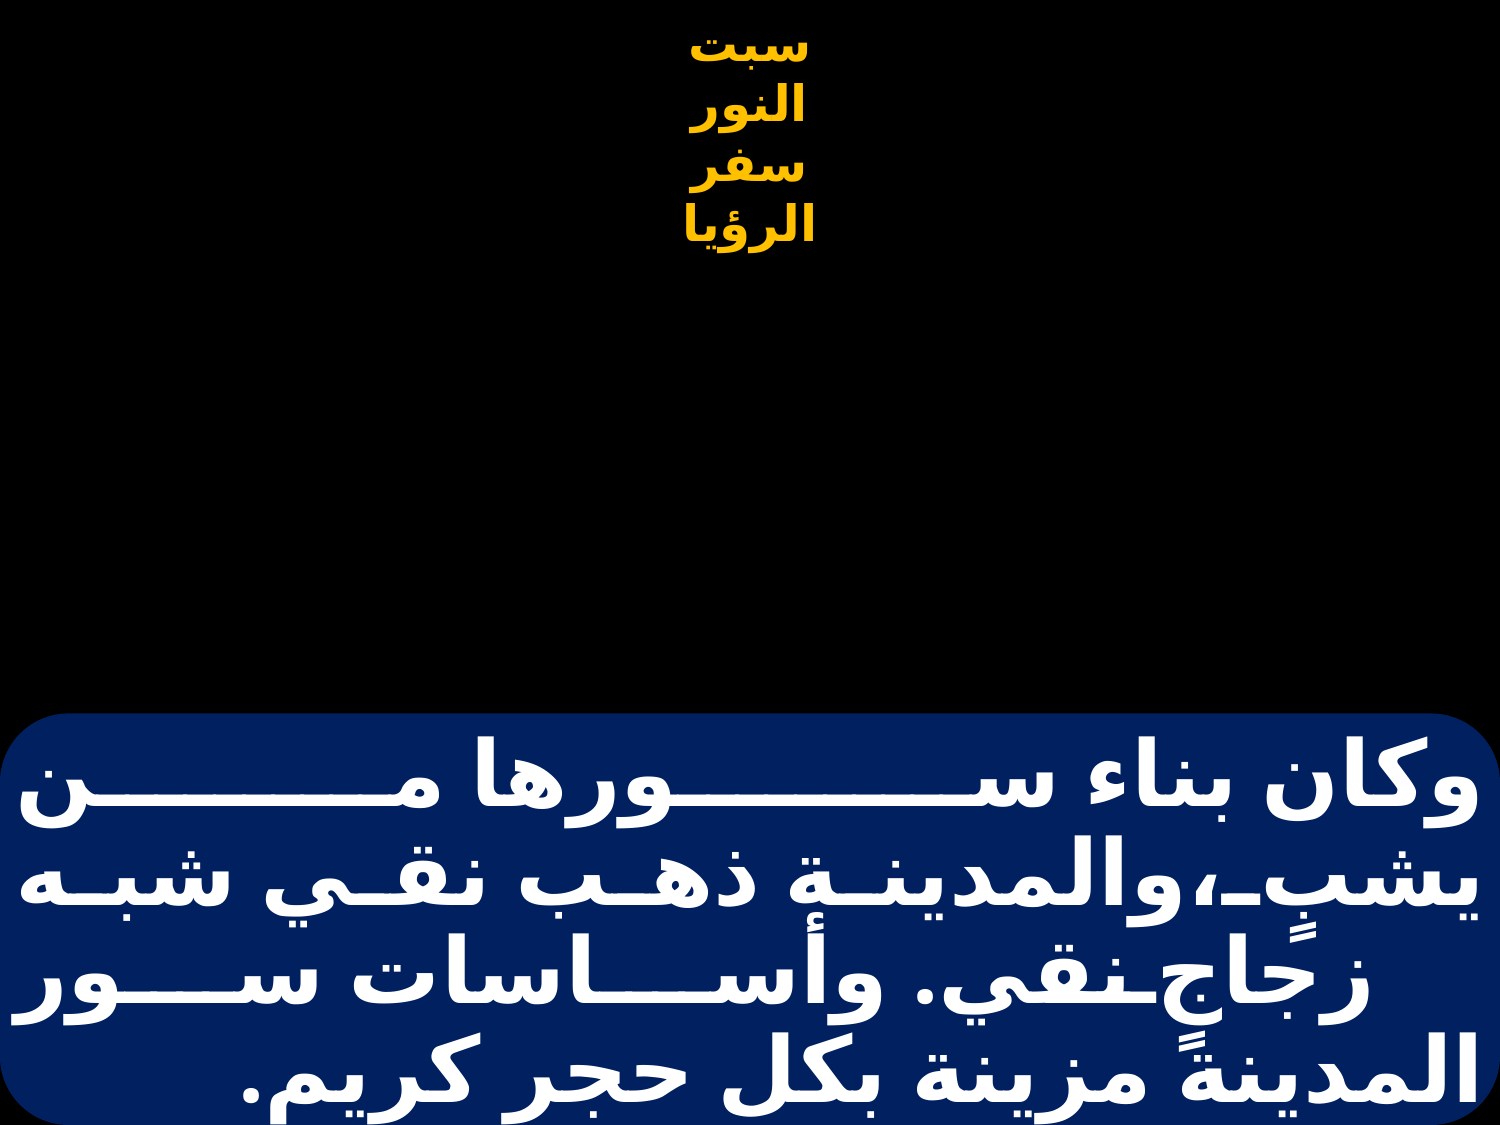

# وكان بناء سورها من يشبٍ،والمدينة ذهب نقي شبه زجاجٍ نقي. وأساسات سور المدينة مزينة بكل حجرٍ كريمٍ.